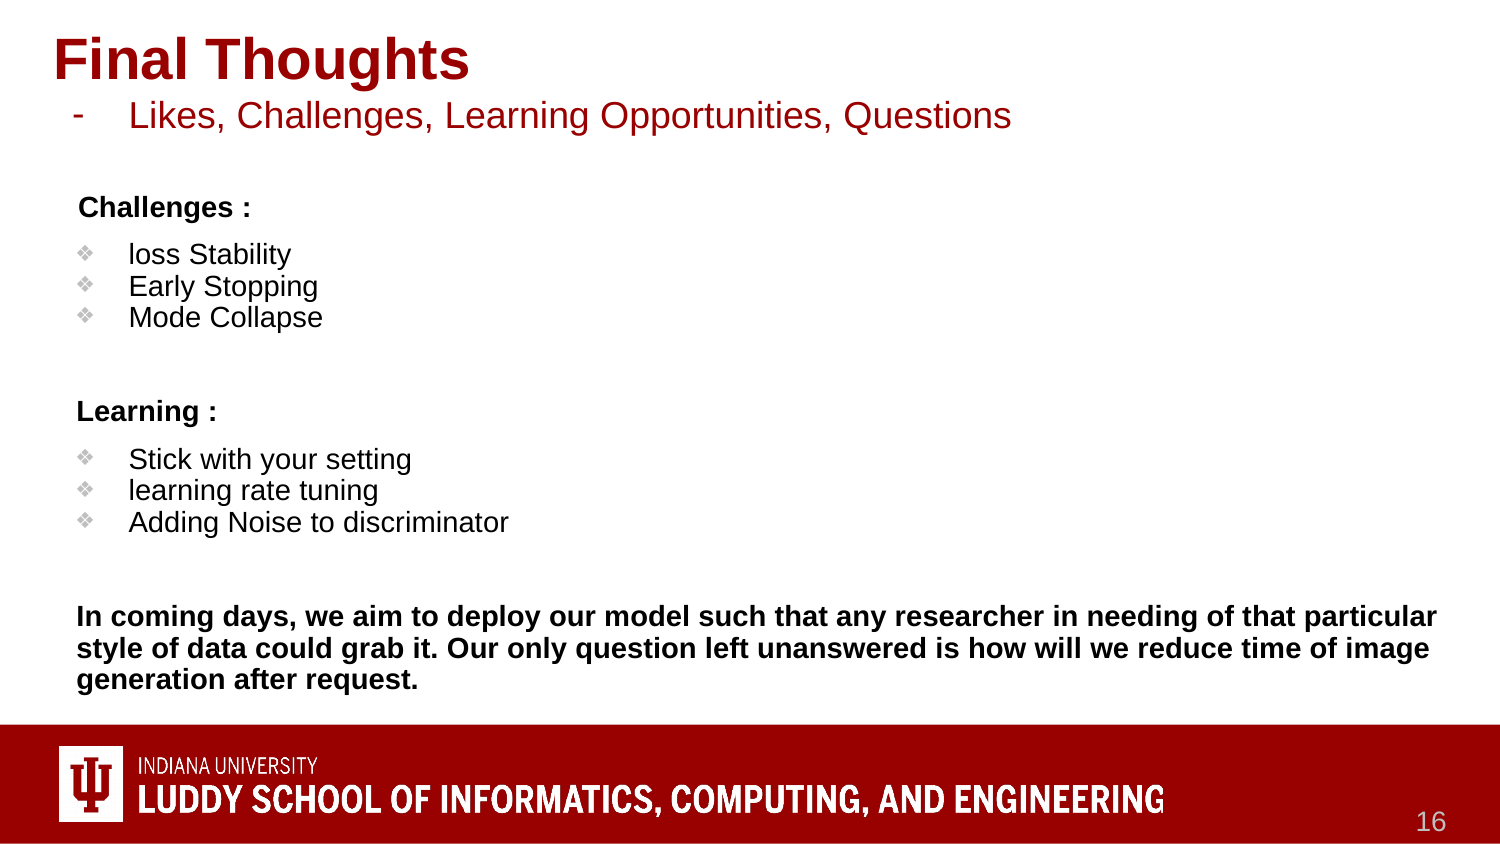

# Final Thoughts
Likes, Challenges, Learning Opportunities, Questions

   Challenges :
loss Stability
Early Stopping
Mode Collapse

Learning :
Stick with your setting
learning rate tuning
Adding Noise to discriminator

In coming days, we aim to deploy our model such that any researcher in needing of that particular style of data could grab it. Our only question left unanswered is how will we reduce time of image generation after request.
16